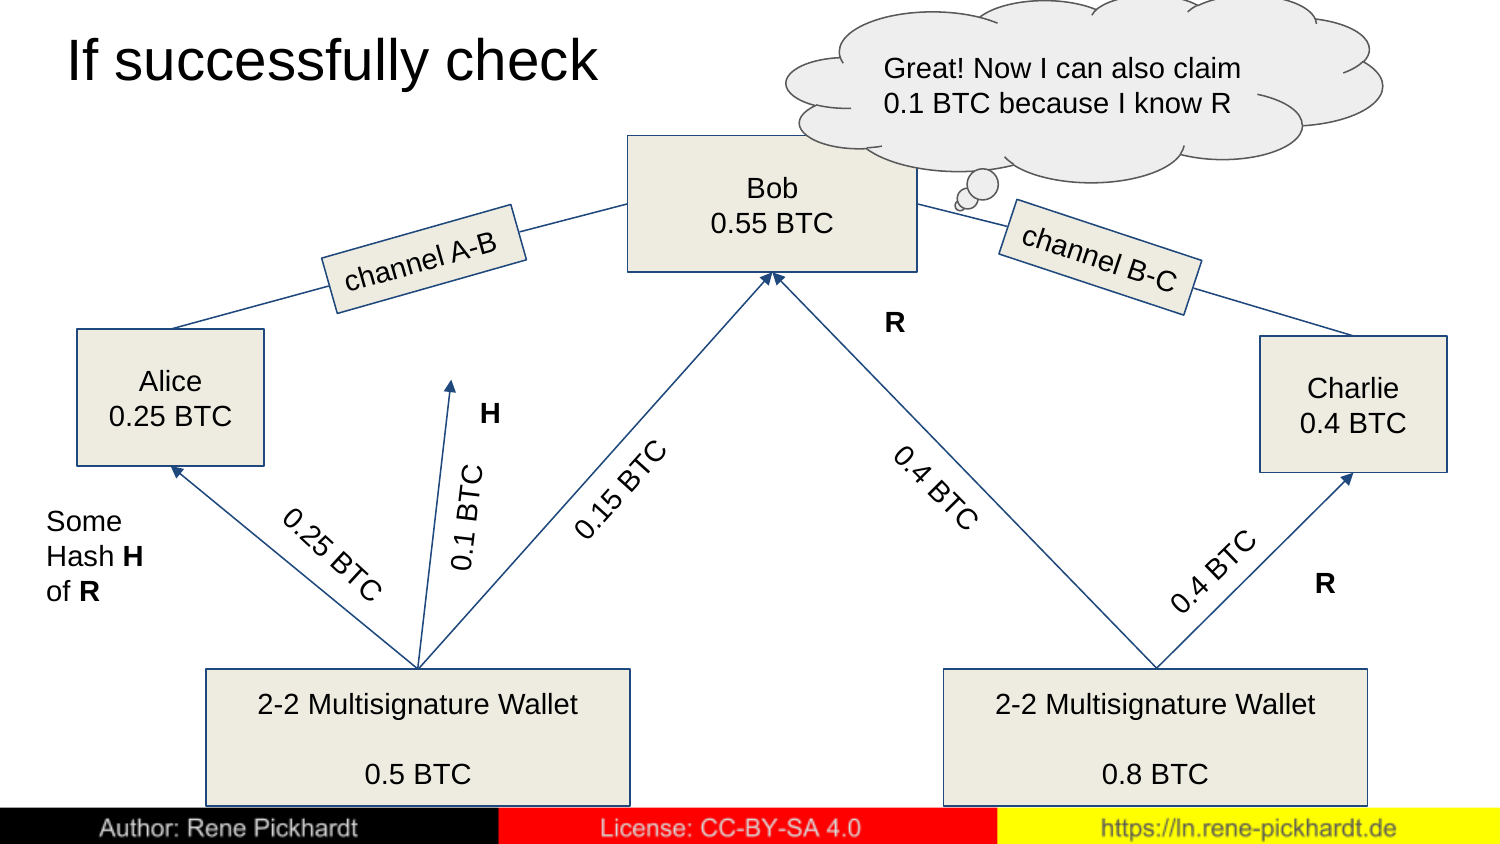

Great! Now I can also claim 0.1 BTC because I know R
# If successfully check

Bob
0.55 BTC
channel B-C
channel A-B
R
Alice
0.25 BTC
Charlie
0.4 BTC
H
0.15 BTC
0.4 BTC
0.1 BTC
Some Hash H of R
0.25 BTC
0.4 BTC
R
2-2 Multisignature Wallet

0.5 BTC
2-2 Multisignature Wallet

0.8 BTC